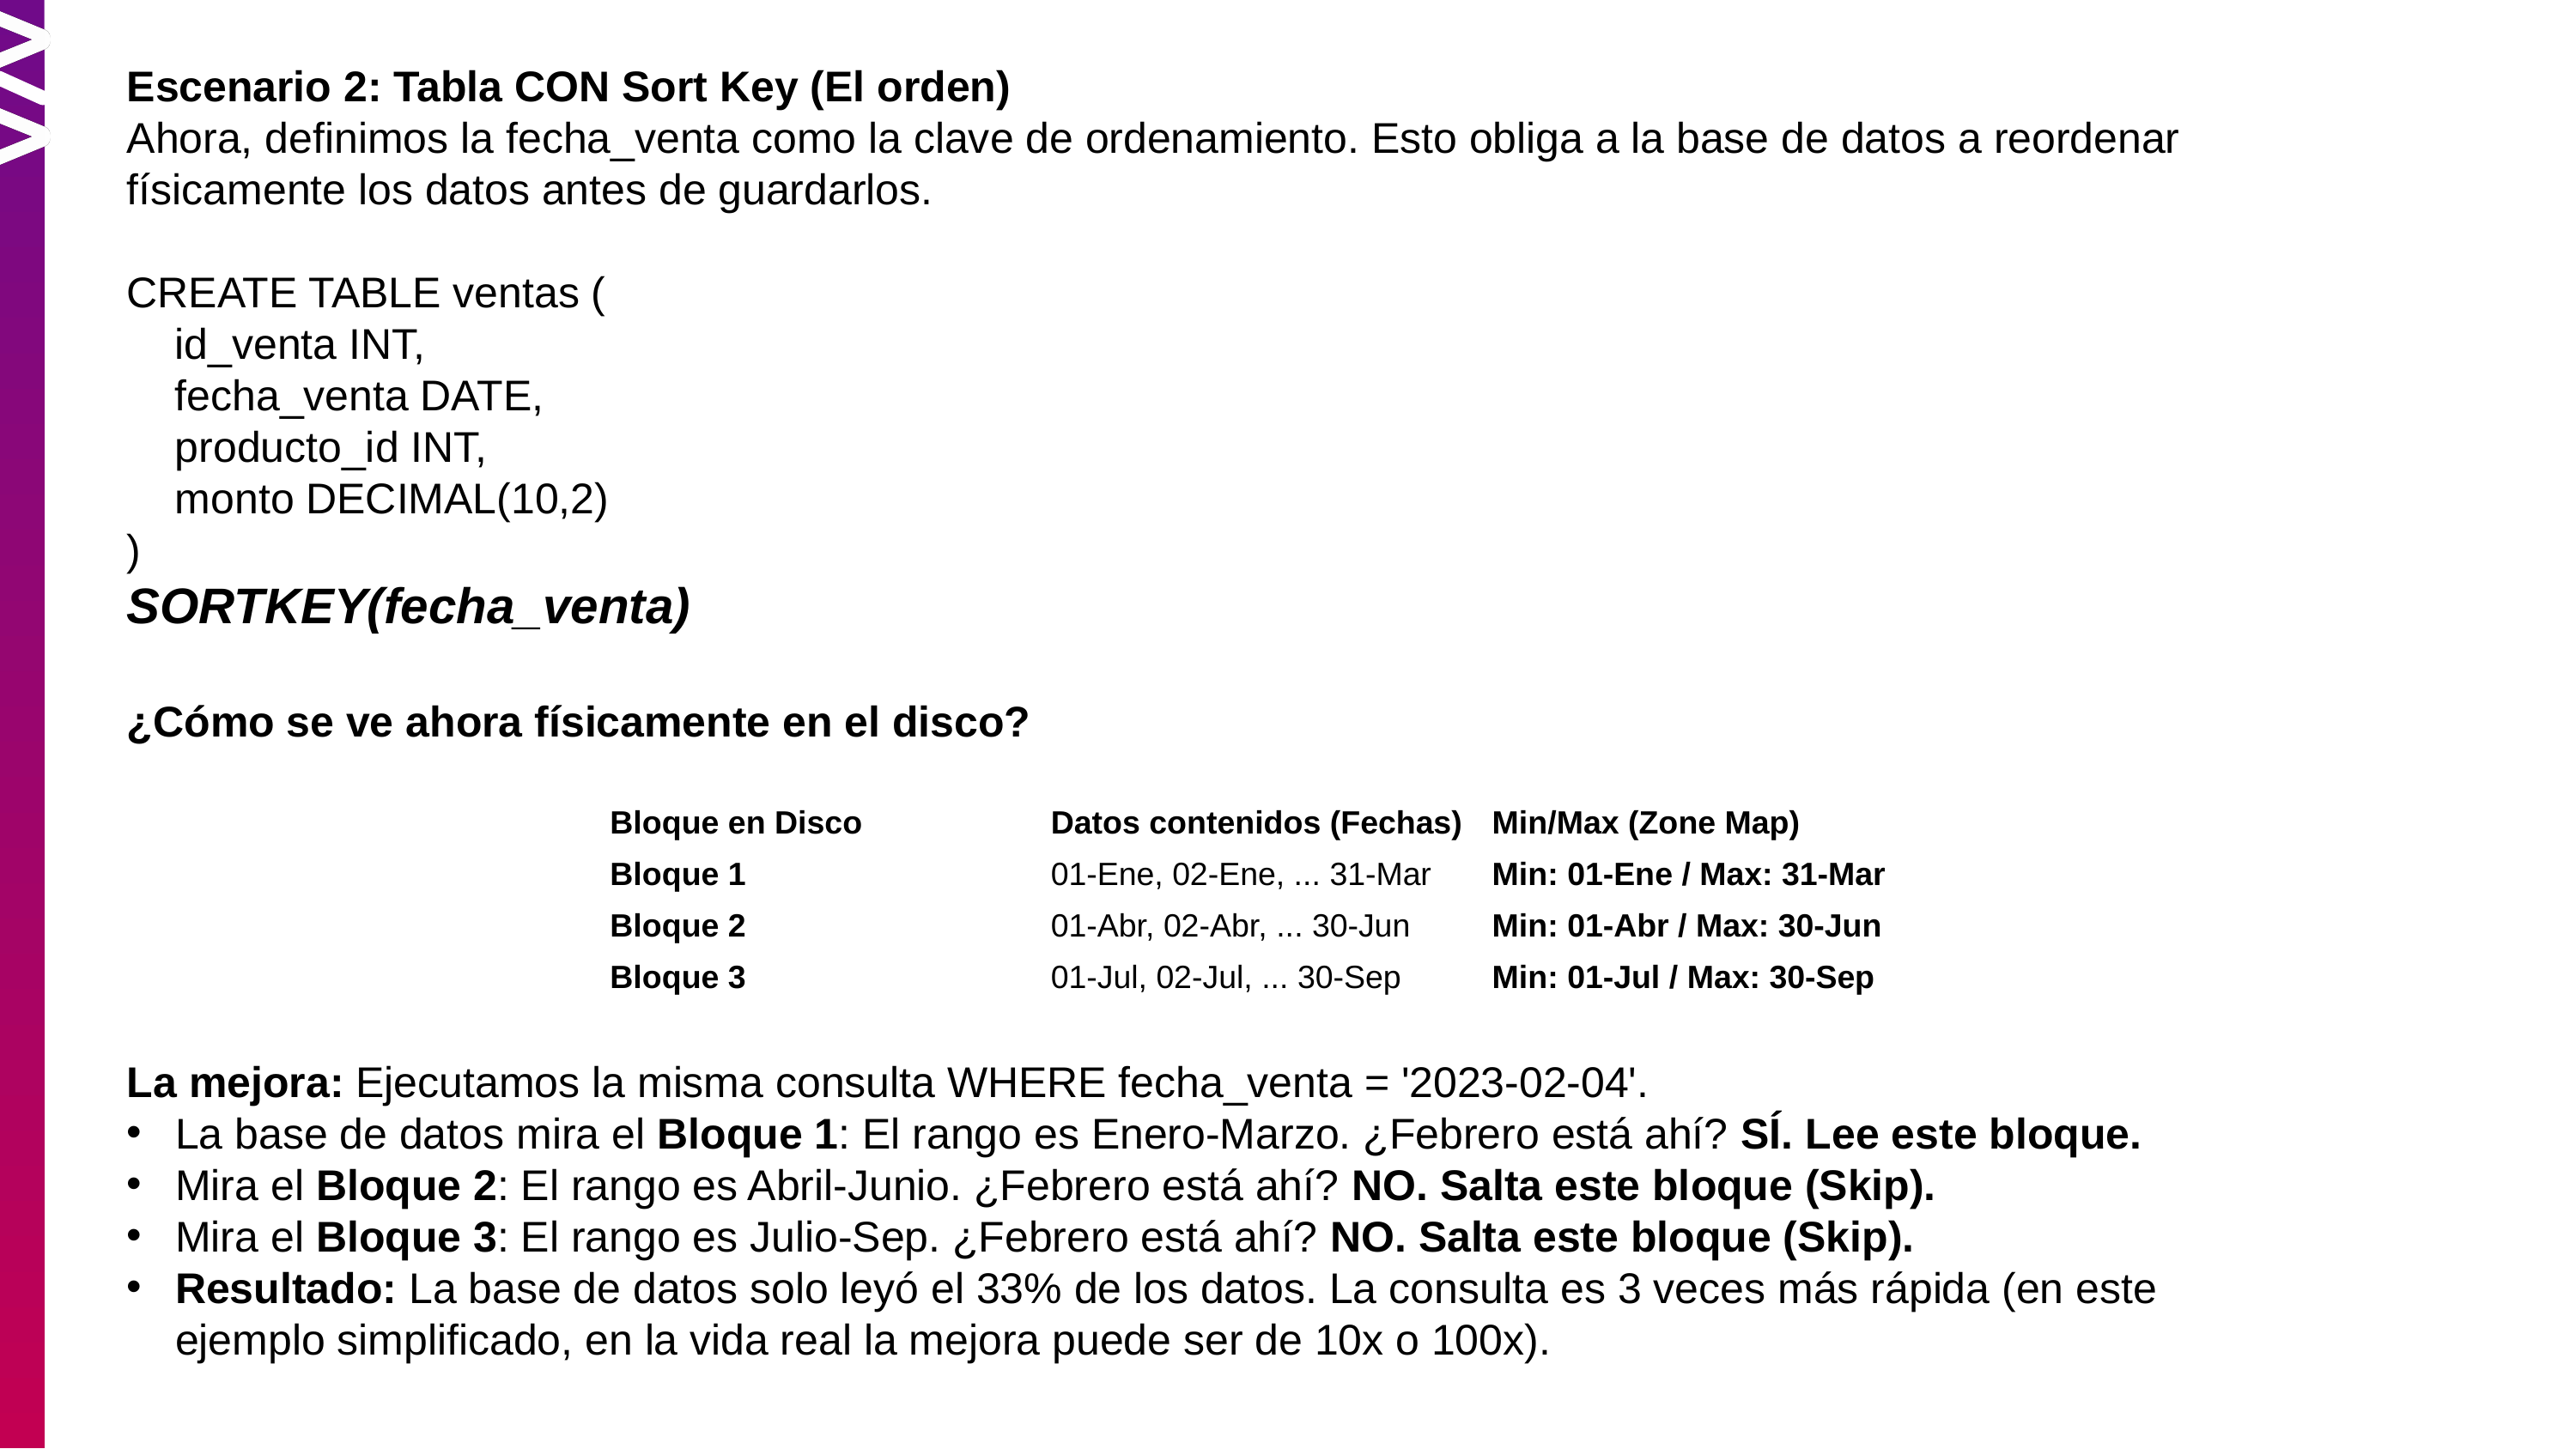

Escenario 2: Tabla CON Sort Key (El orden)
Ahora, definimos la fecha_venta como la clave de ordenamiento. Esto obliga a la base de datos a reordenar físicamente los datos antes de guardarlos.

CREATE TABLE ventas (
    id_venta INT,
    fecha_venta DATE,
    producto_id INT,
    monto DECIMAL(10,2)
)
SORTKEY(fecha_venta)

¿Cómo se ve ahora físicamente en el disco?

La mejora: Ejecutamos la misma consulta WHERE fecha_venta = '2023-02-04'.
La base de datos mira el Bloque 1: El rango es Enero-Marzo. ¿Febrero está ahí? SÍ. Lee este bloque.
Mira el Bloque 2: El rango es Abril-Junio. ¿Febrero está ahí? NO. Salta este bloque (Skip).
Mira el Bloque 3: El rango es Julio-Sep. ¿Febrero está ahí? NO. Salta este bloque (Skip).
Resultado: La base de datos solo leyó el 33% de los datos. La consulta es 3 veces más rápida (en este ejemplo simplificado, en la vida real la mejora puede ser de 10x o 100x).
| Bloque en Disco | Datos contenidos (Fechas) | Min/Max (Zone Map) |
| --- | --- | --- |
| Bloque 1 | 01-Ene, 02-Ene, ... 31-Mar | Min: 01-Ene / Max: 31-Mar |
| Bloque 2 | 01-Abr, 02-Abr, ... 30-Jun | Min: 01-Abr / Max: 30-Jun |
| Bloque 3 | 01-Jul, 02-Jul, ... 30-Sep | Min: 01-Jul / Max: 30-Sep |